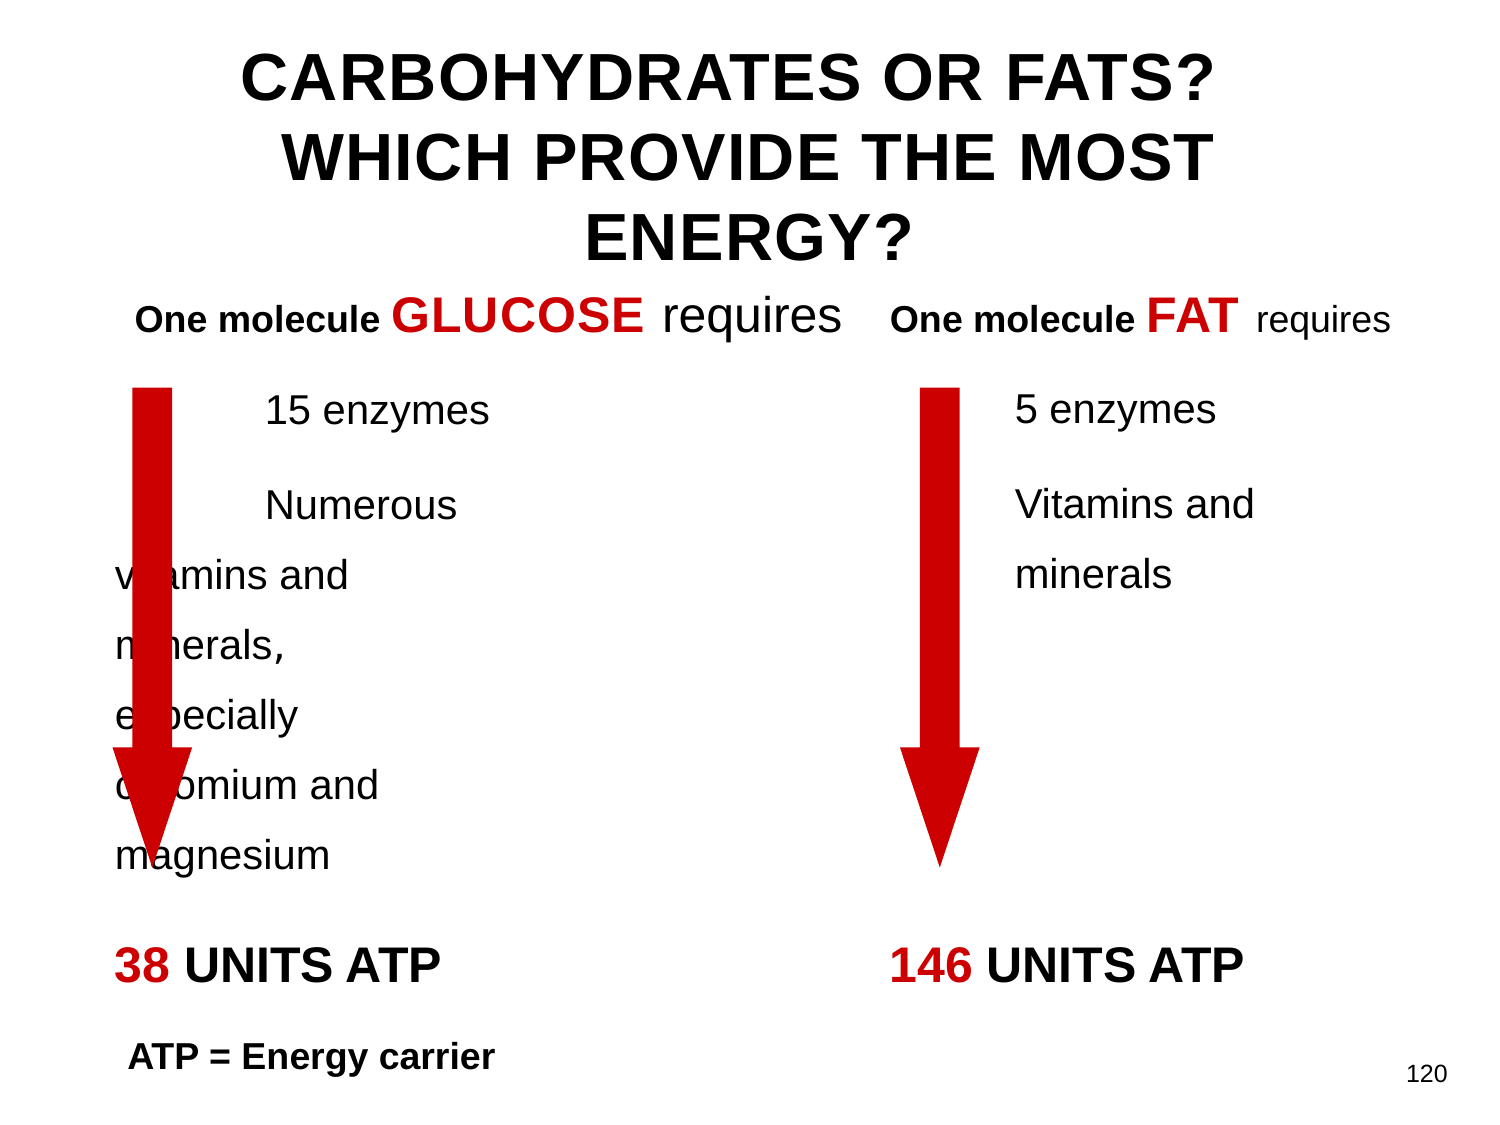

CARBOHYDRATES OR FATS?
WHICH PROVIDE THE MOST ENERGY?
One molecule GLUCOSE requires
One molecule FAT requires
5 enzymes
Vitamins and
minerals
	15 enzymes
	Numerous 	vitamins and 	minerals, 	especially 	chromium and 	magnesium

38 UNITS ATP
146 UNITS ATP
ATP = Energy carrier
120